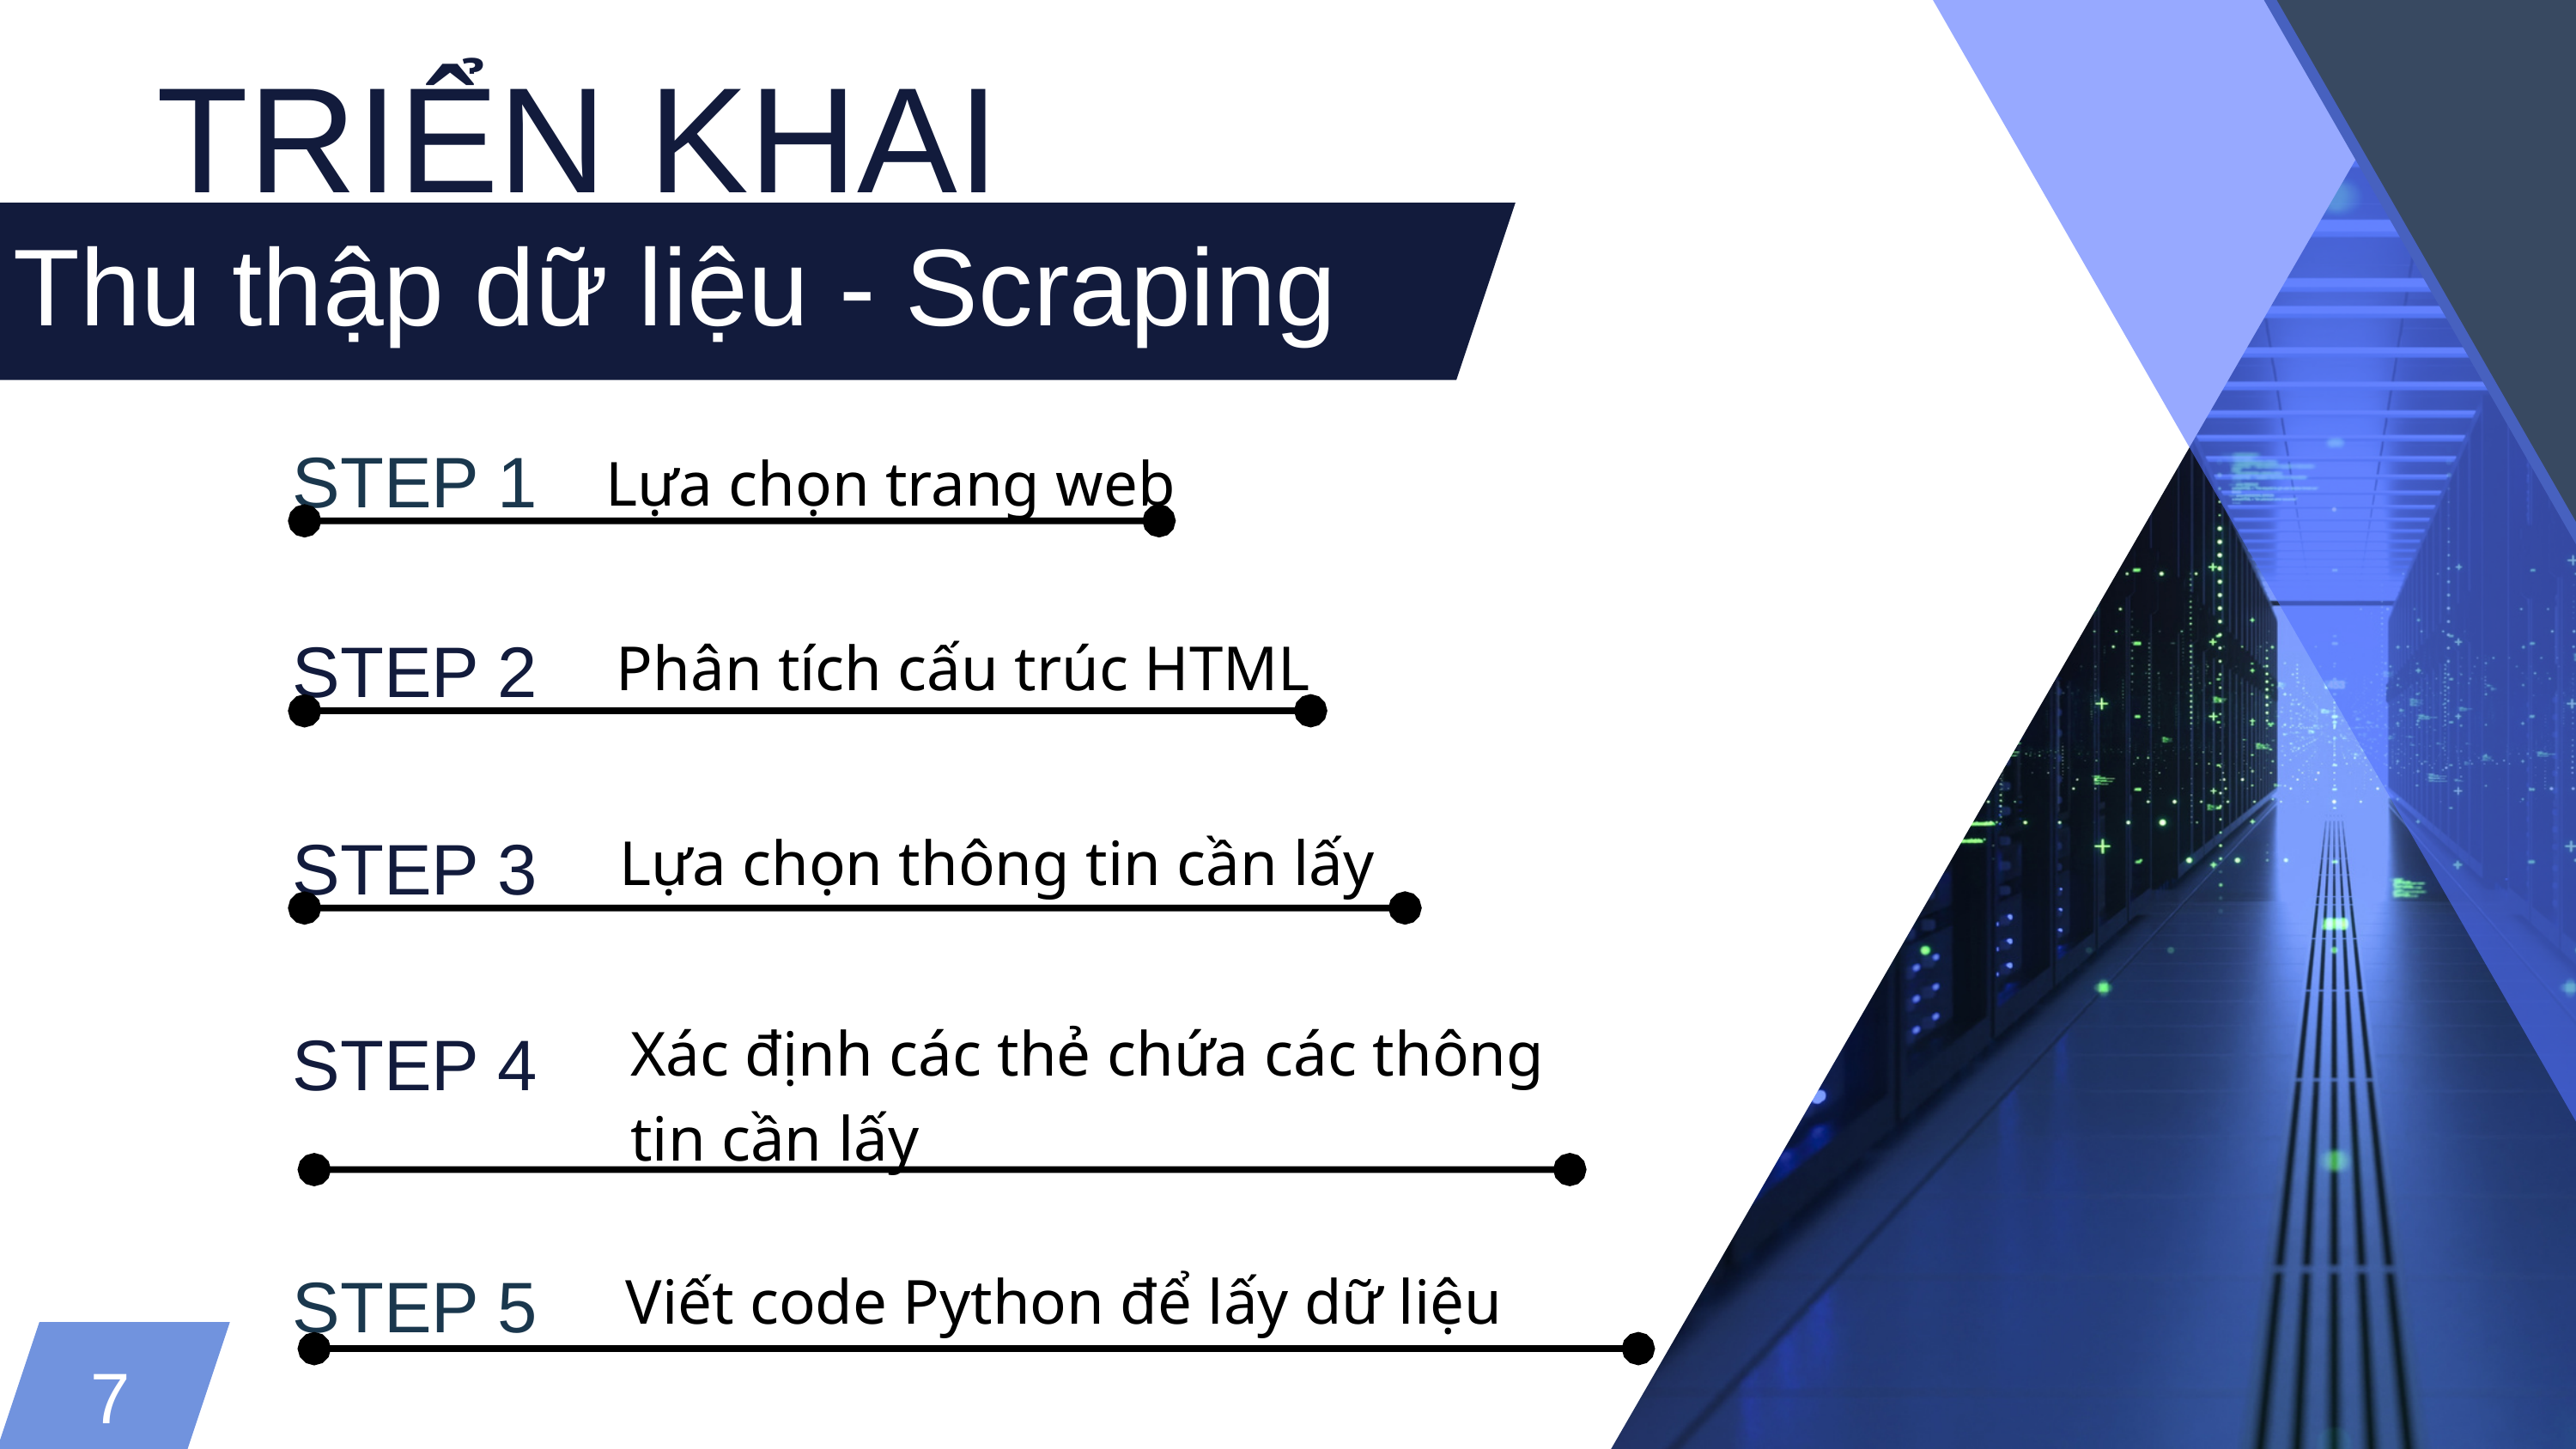

TRIỂN KHAI

Thu thập dữ liệu - Scraping

Lựa chọn trang web
STEP 1

Phân tích cấu trúc HTML
STEP 2

Lựa chọn thông tin cần lấy
STEP 3

Xác định các thẻ chứa các thông
tin cần lấy
STEP 4

Viết code Python để lấy dữ liệu
STEP 5

7